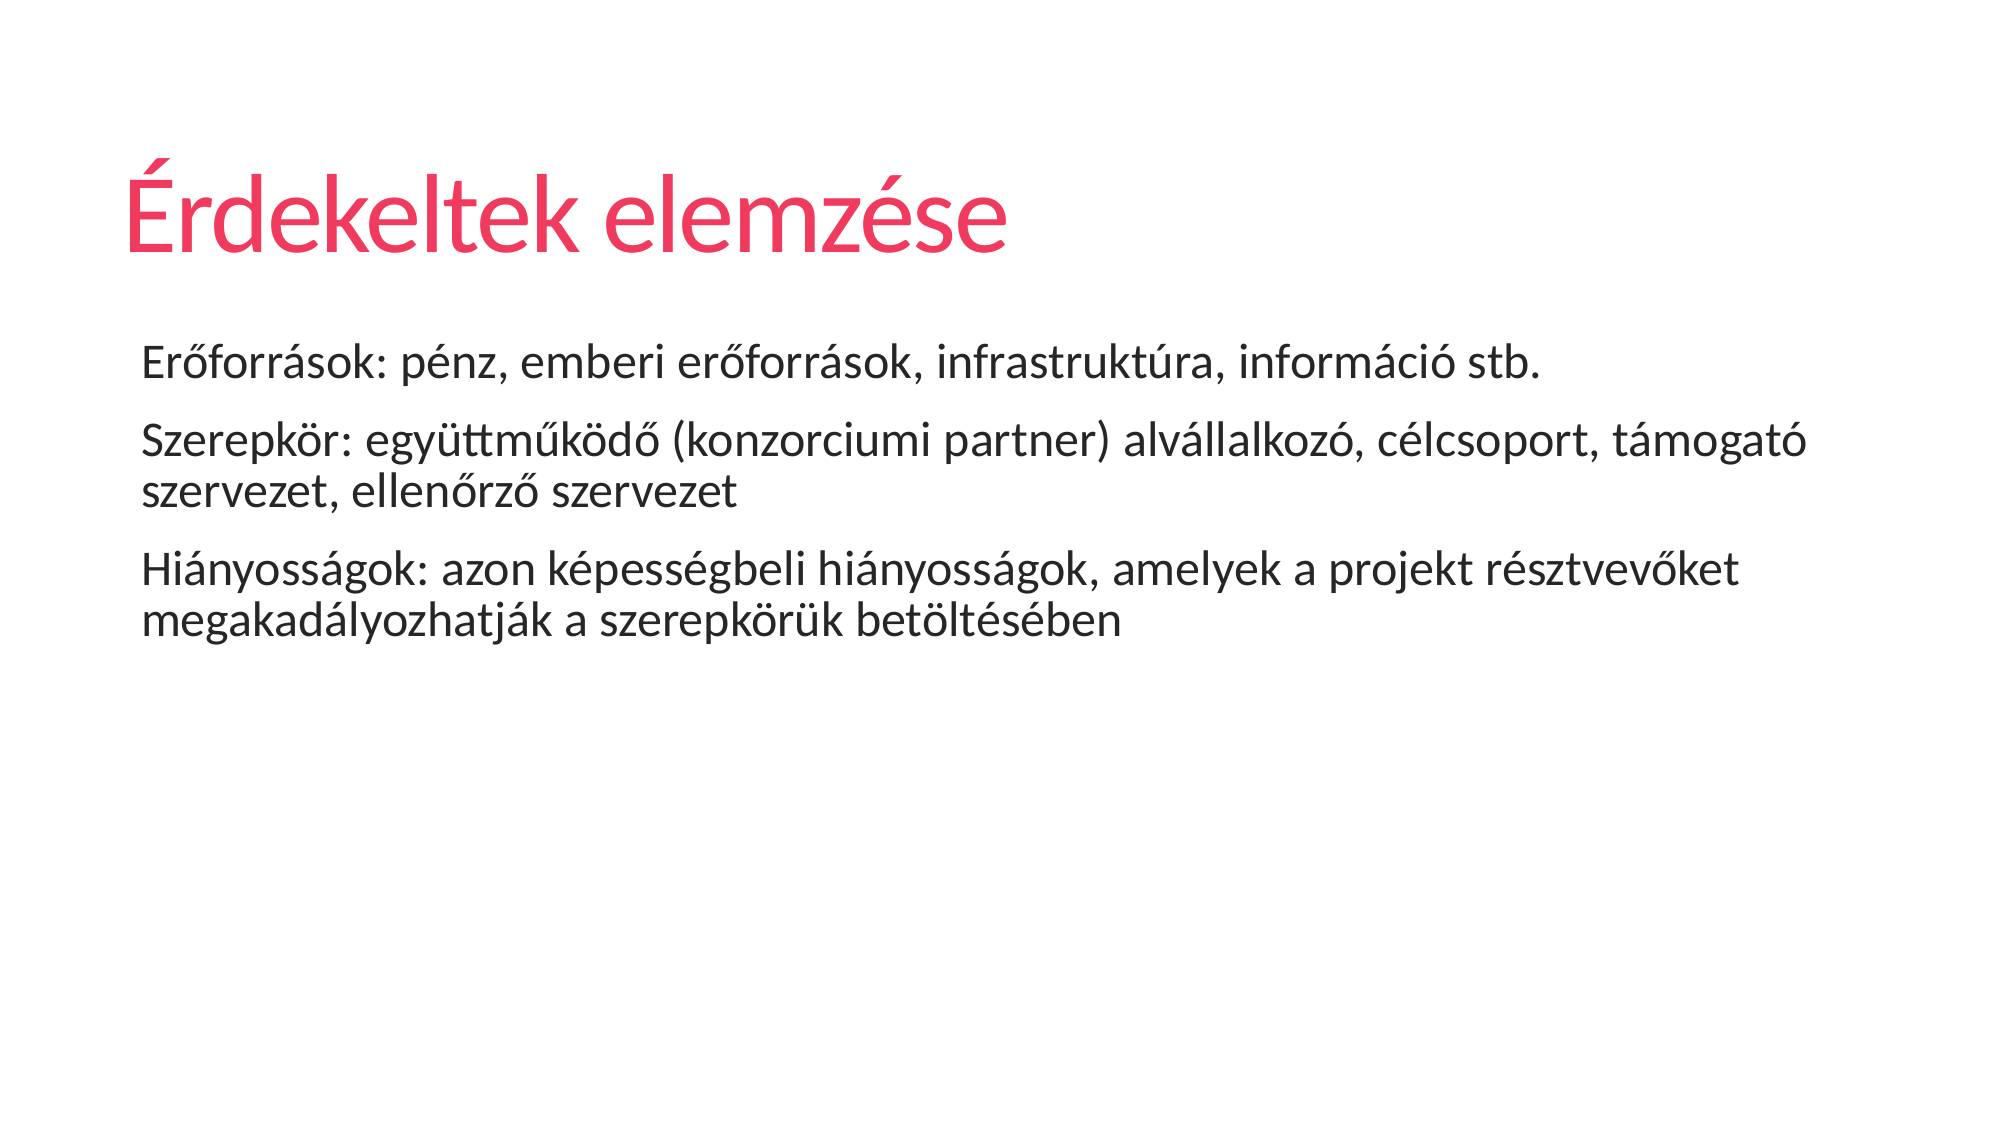

# Érdekeltek elemzése
Erőforrások: pénz, emberi erőforrások, infrastruktúra, információ stb.
Szerepkör: együttműködő (konzorciumi partner) alvállalkozó, célcsoport, támogató szervezet, ellenőrző szervezet
Hiányosságok: azon képességbeli hiányosságok, amelyek a projekt résztvevőket megakadályozhatják a szerepkörük betöltésében